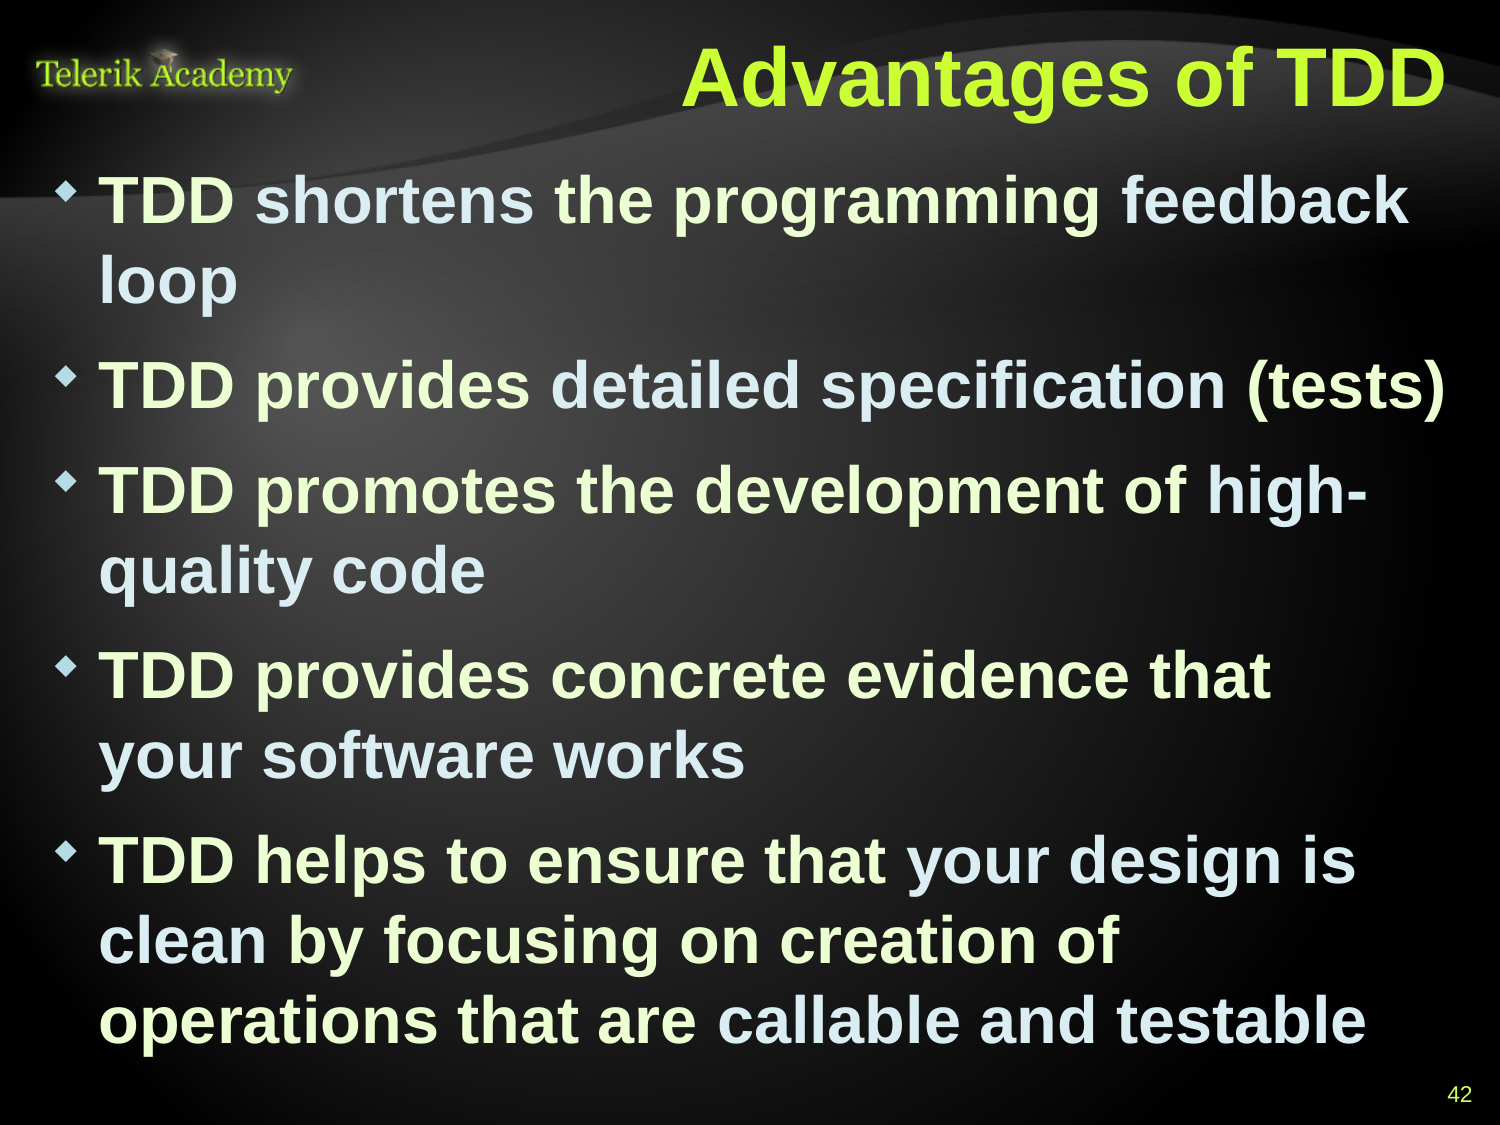

# Advantages of TDD
TDD shortens the programming feedback loop
TDD provides detailed specification (tests)
TDD promotes the development of high-quality code
TDD provides concrete evidence that
your software works
TDD helps to ensure that your design is clean by focusing on creation of operations that are callable and testable

42